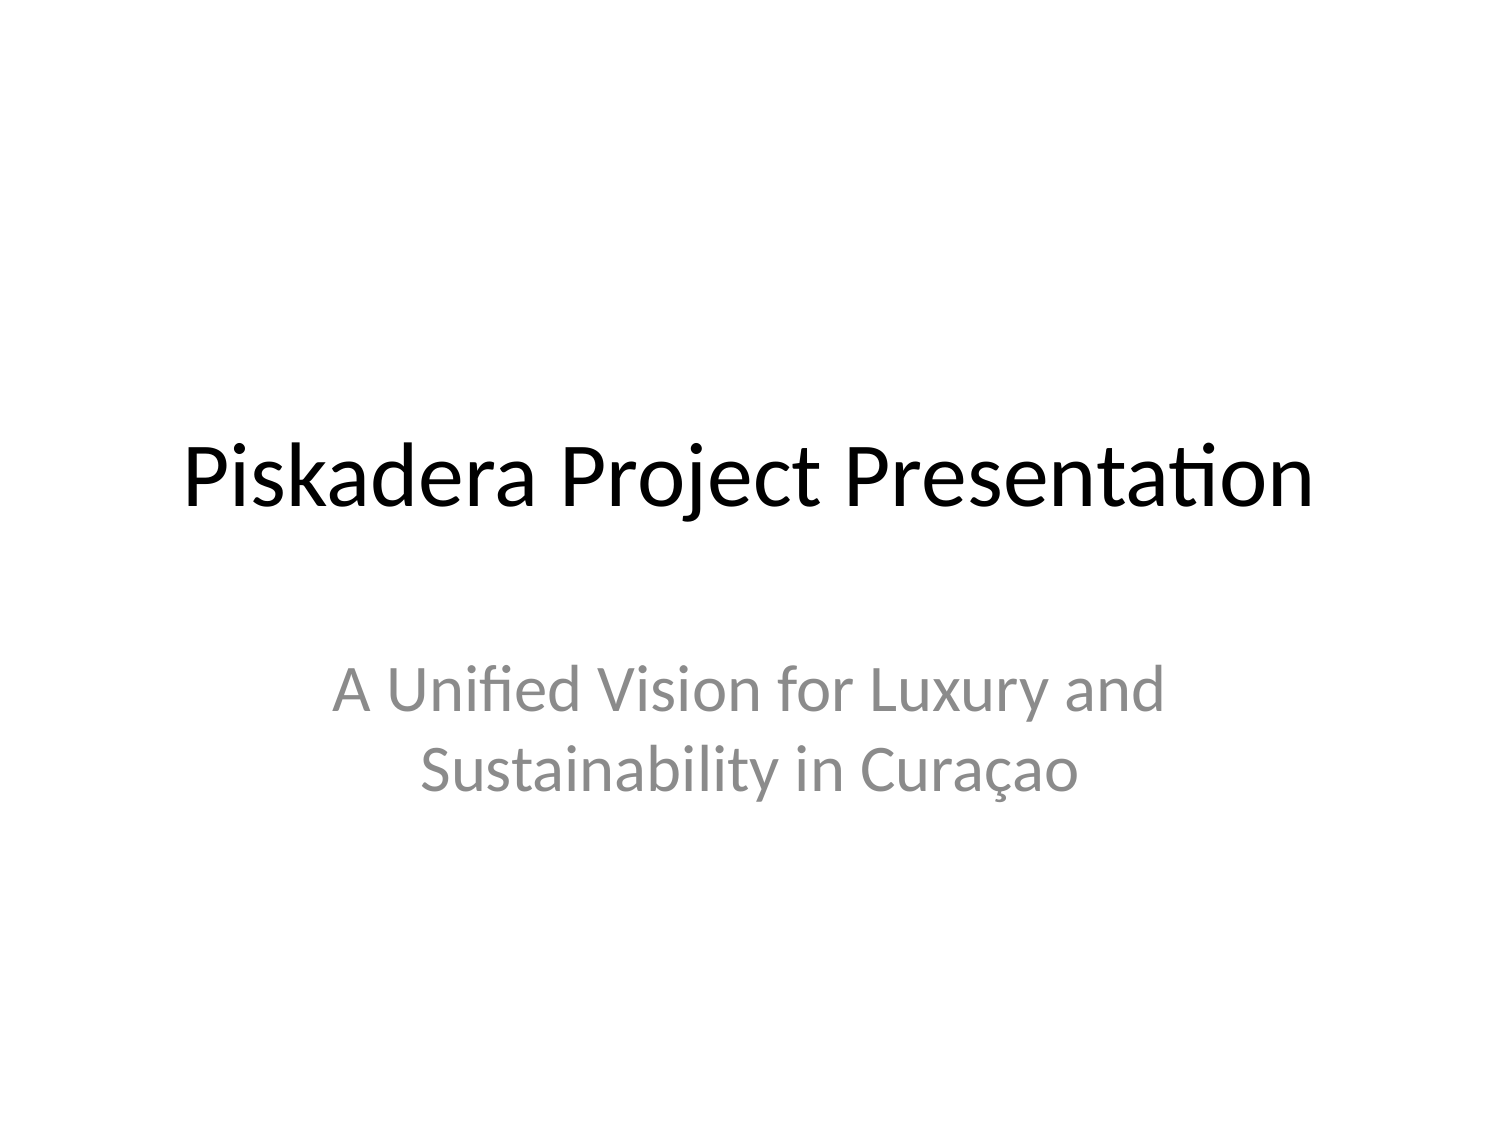

# Piskadera Project Presentation
A Unified Vision for Luxury and Sustainability in Curaçao